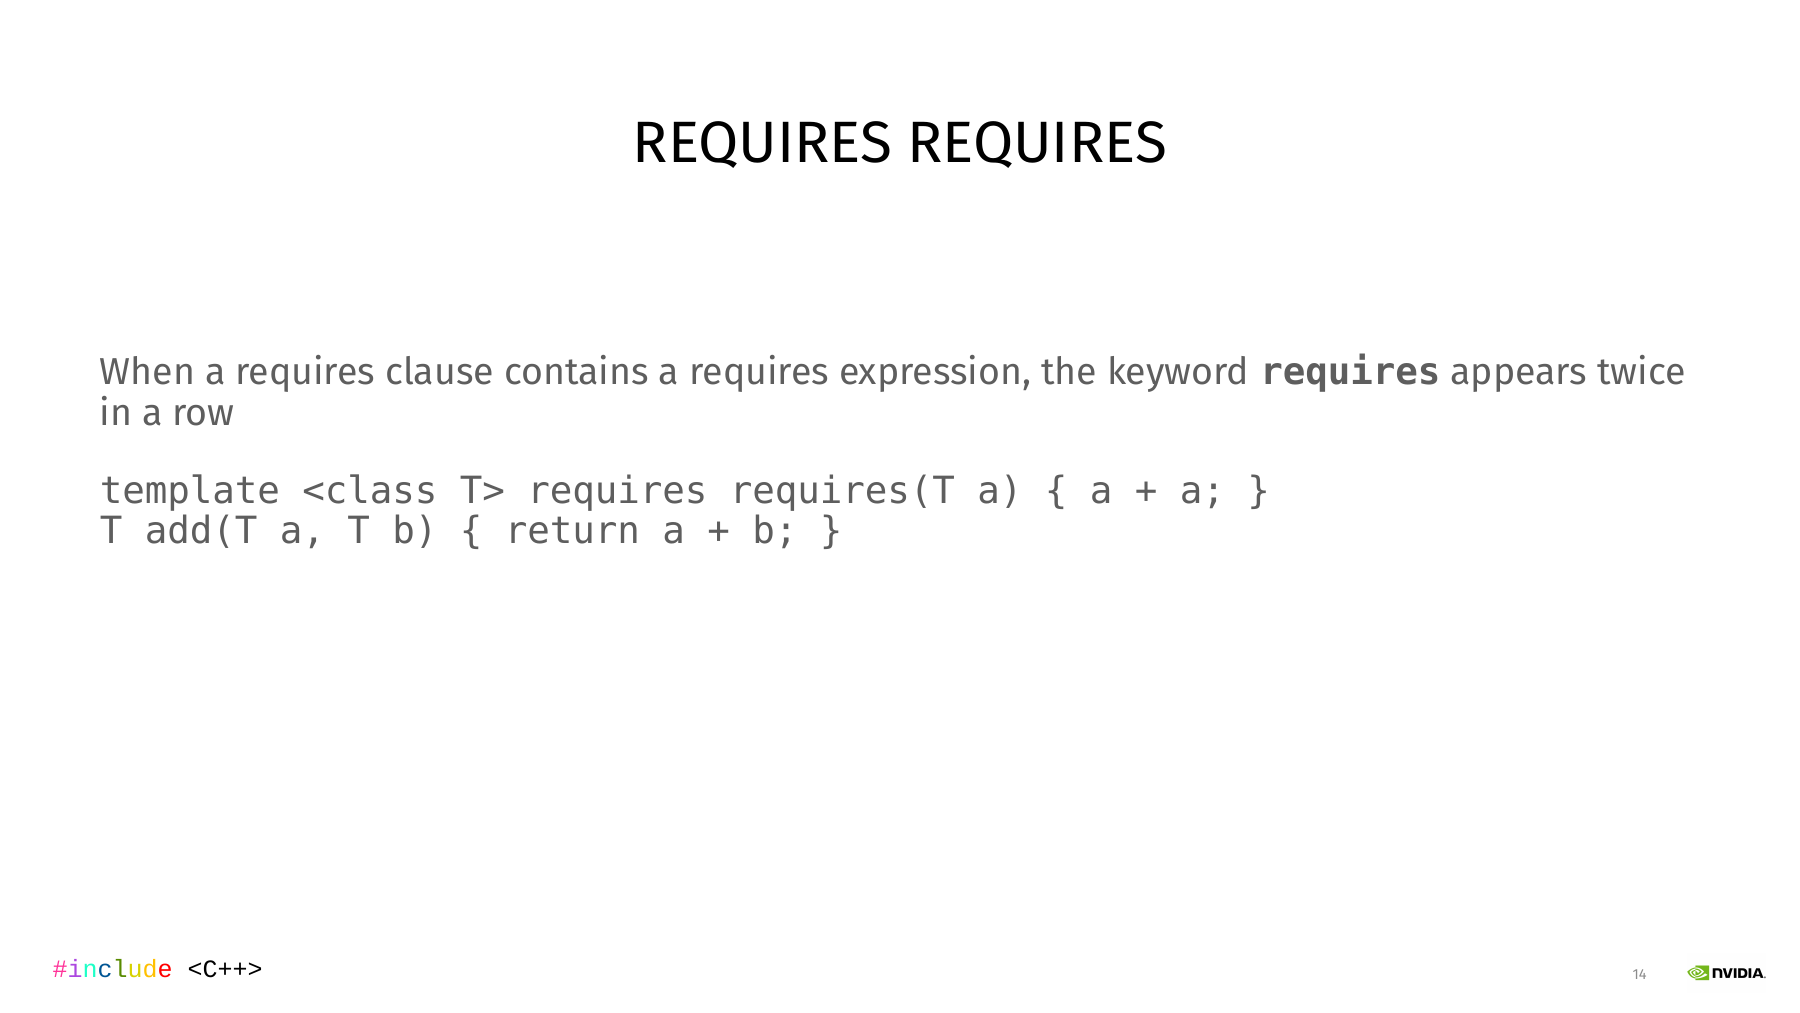

template<typename T> requires requires (T x) { x + x; } // ad-hoc constraint, note keyword used twice T add(T a, T b) { return a + b; }
# Requires requires

When a requires clause contains a requires expression, the keyword requires appears twice in a row
template <class T> requires requires(T a) { a + a; }
T add(T a, T b) { return a + b; }